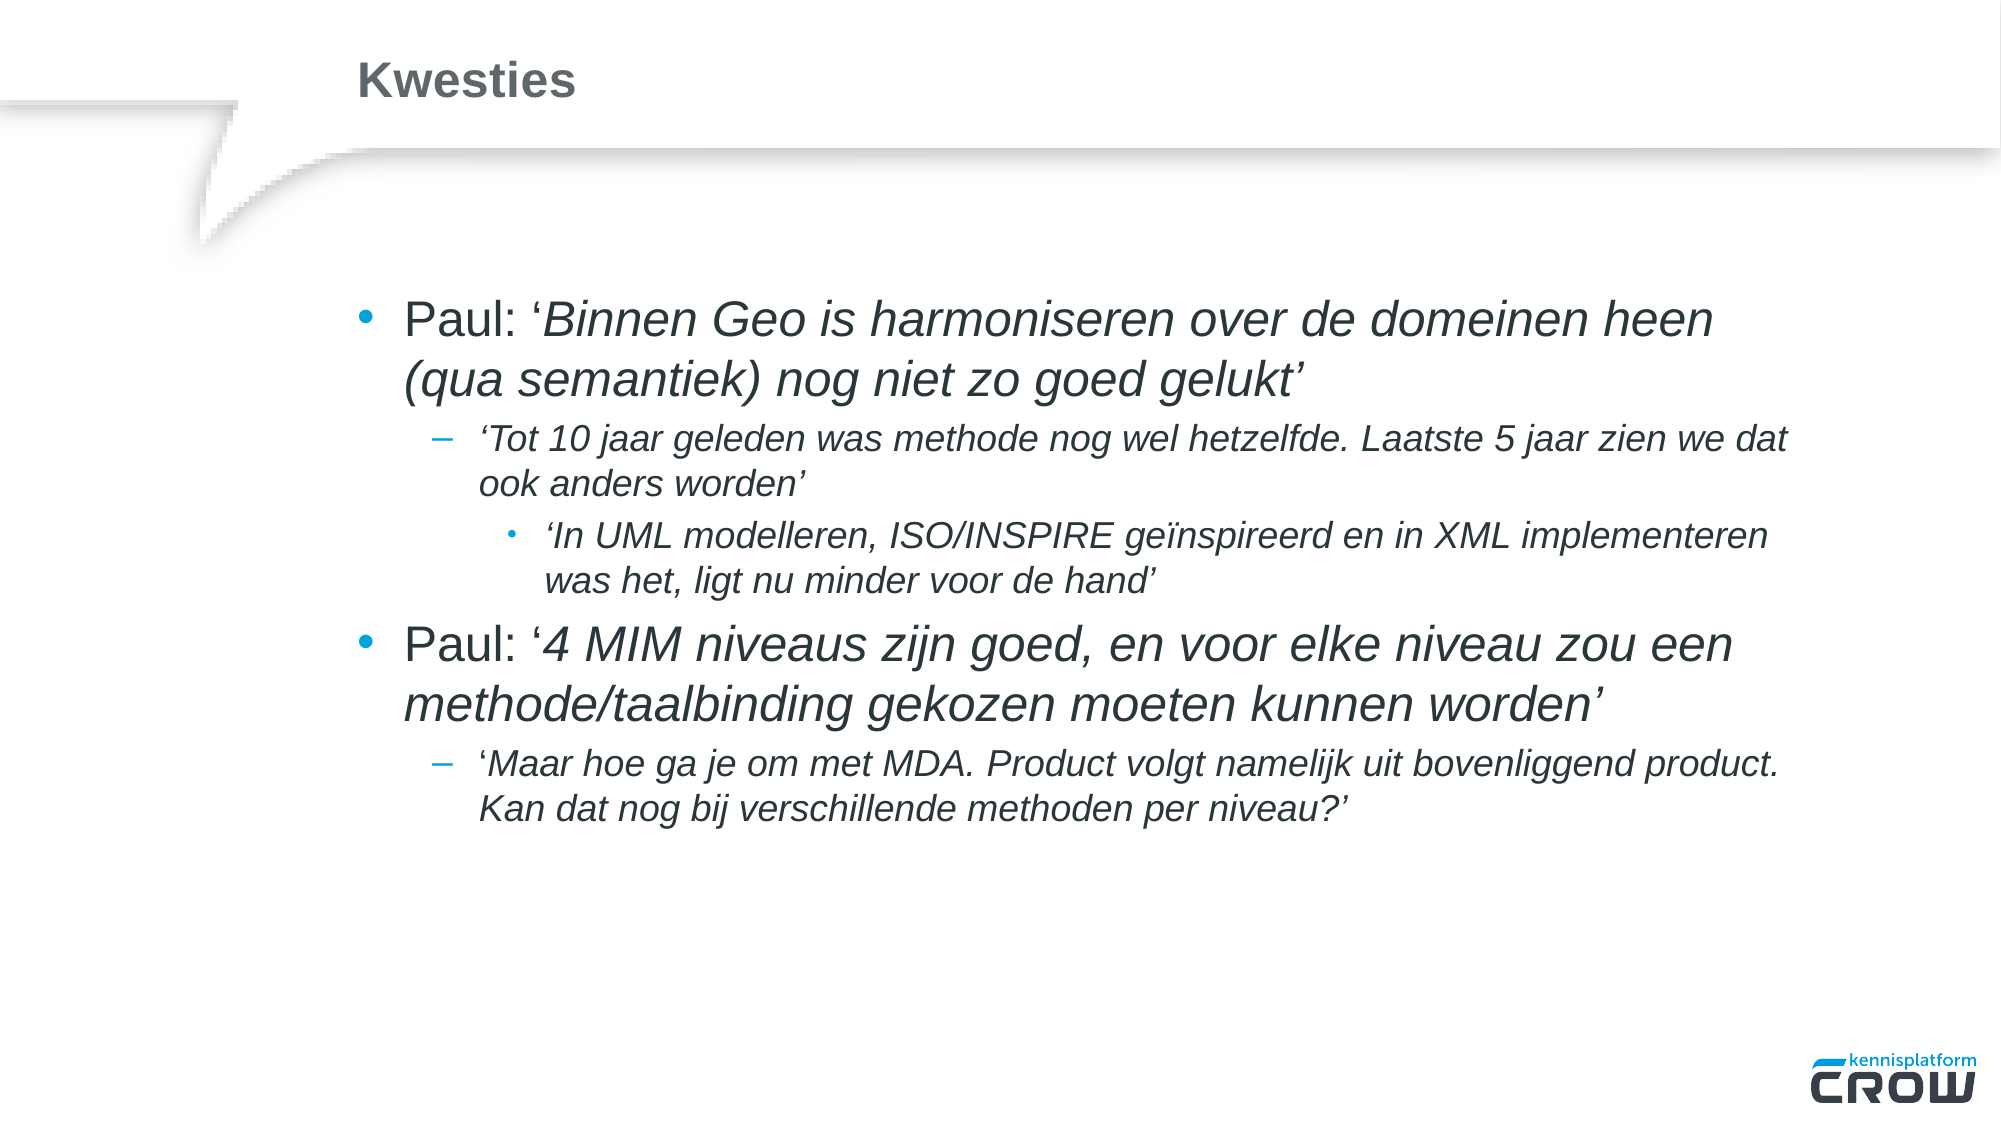

# Kwesties
Paul: ‘Binnen Geo is harmoniseren over de domeinen heen (qua semantiek) nog niet zo goed gelukt’
‘Tot 10 jaar geleden was methode nog wel hetzelfde. Laatste 5 jaar zien we dat ook anders worden’
‘In UML modelleren, ISO/INSPIRE geïnspireerd en in XML implementeren was het, ligt nu minder voor de hand’
Paul: ‘4 MIM niveaus zijn goed, en voor elke niveau zou een methode/taalbinding gekozen moeten kunnen worden’
‘Maar hoe ga je om met MDA. Product volgt namelijk uit bovenliggend product. Kan dat nog bij verschillende methoden per niveau?’